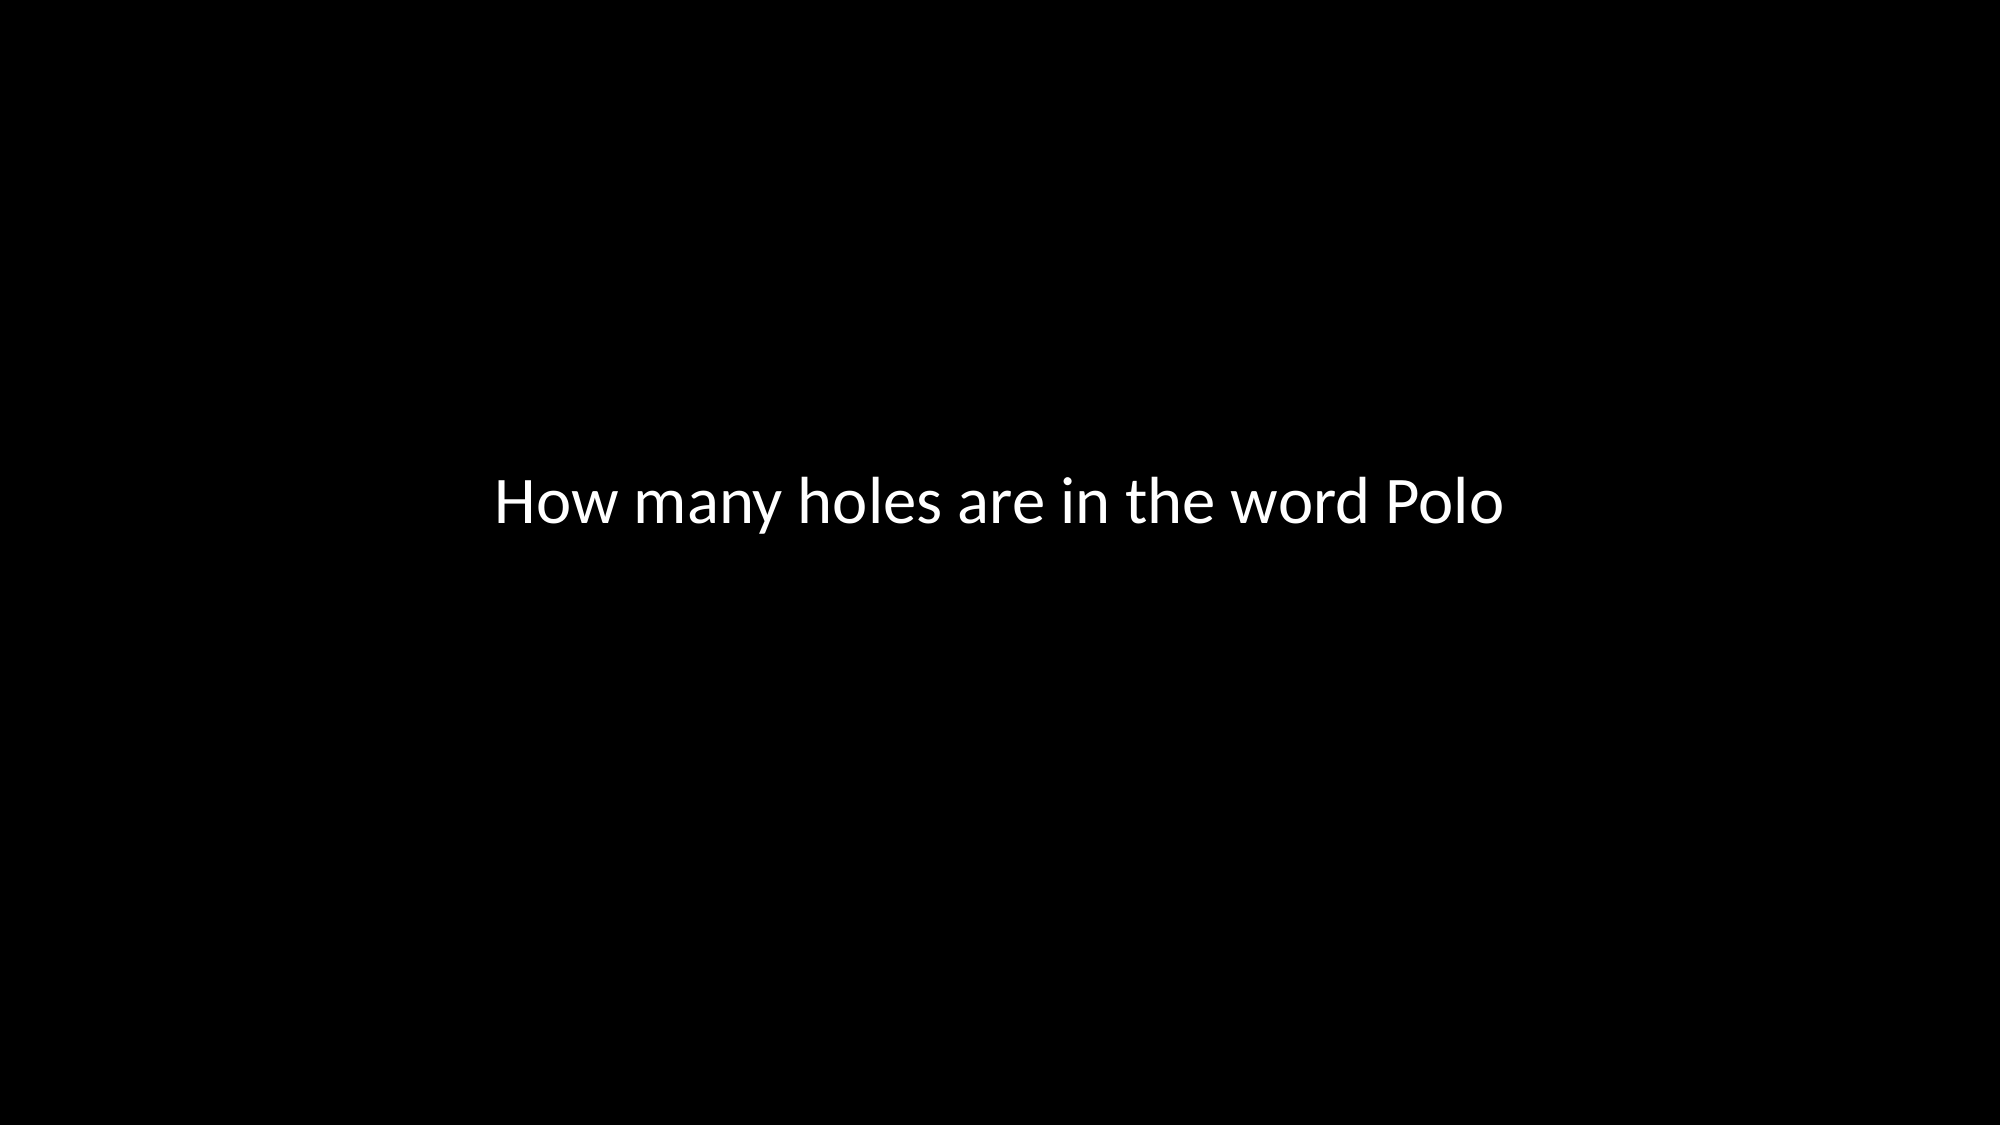

How many holes are in the word Polo